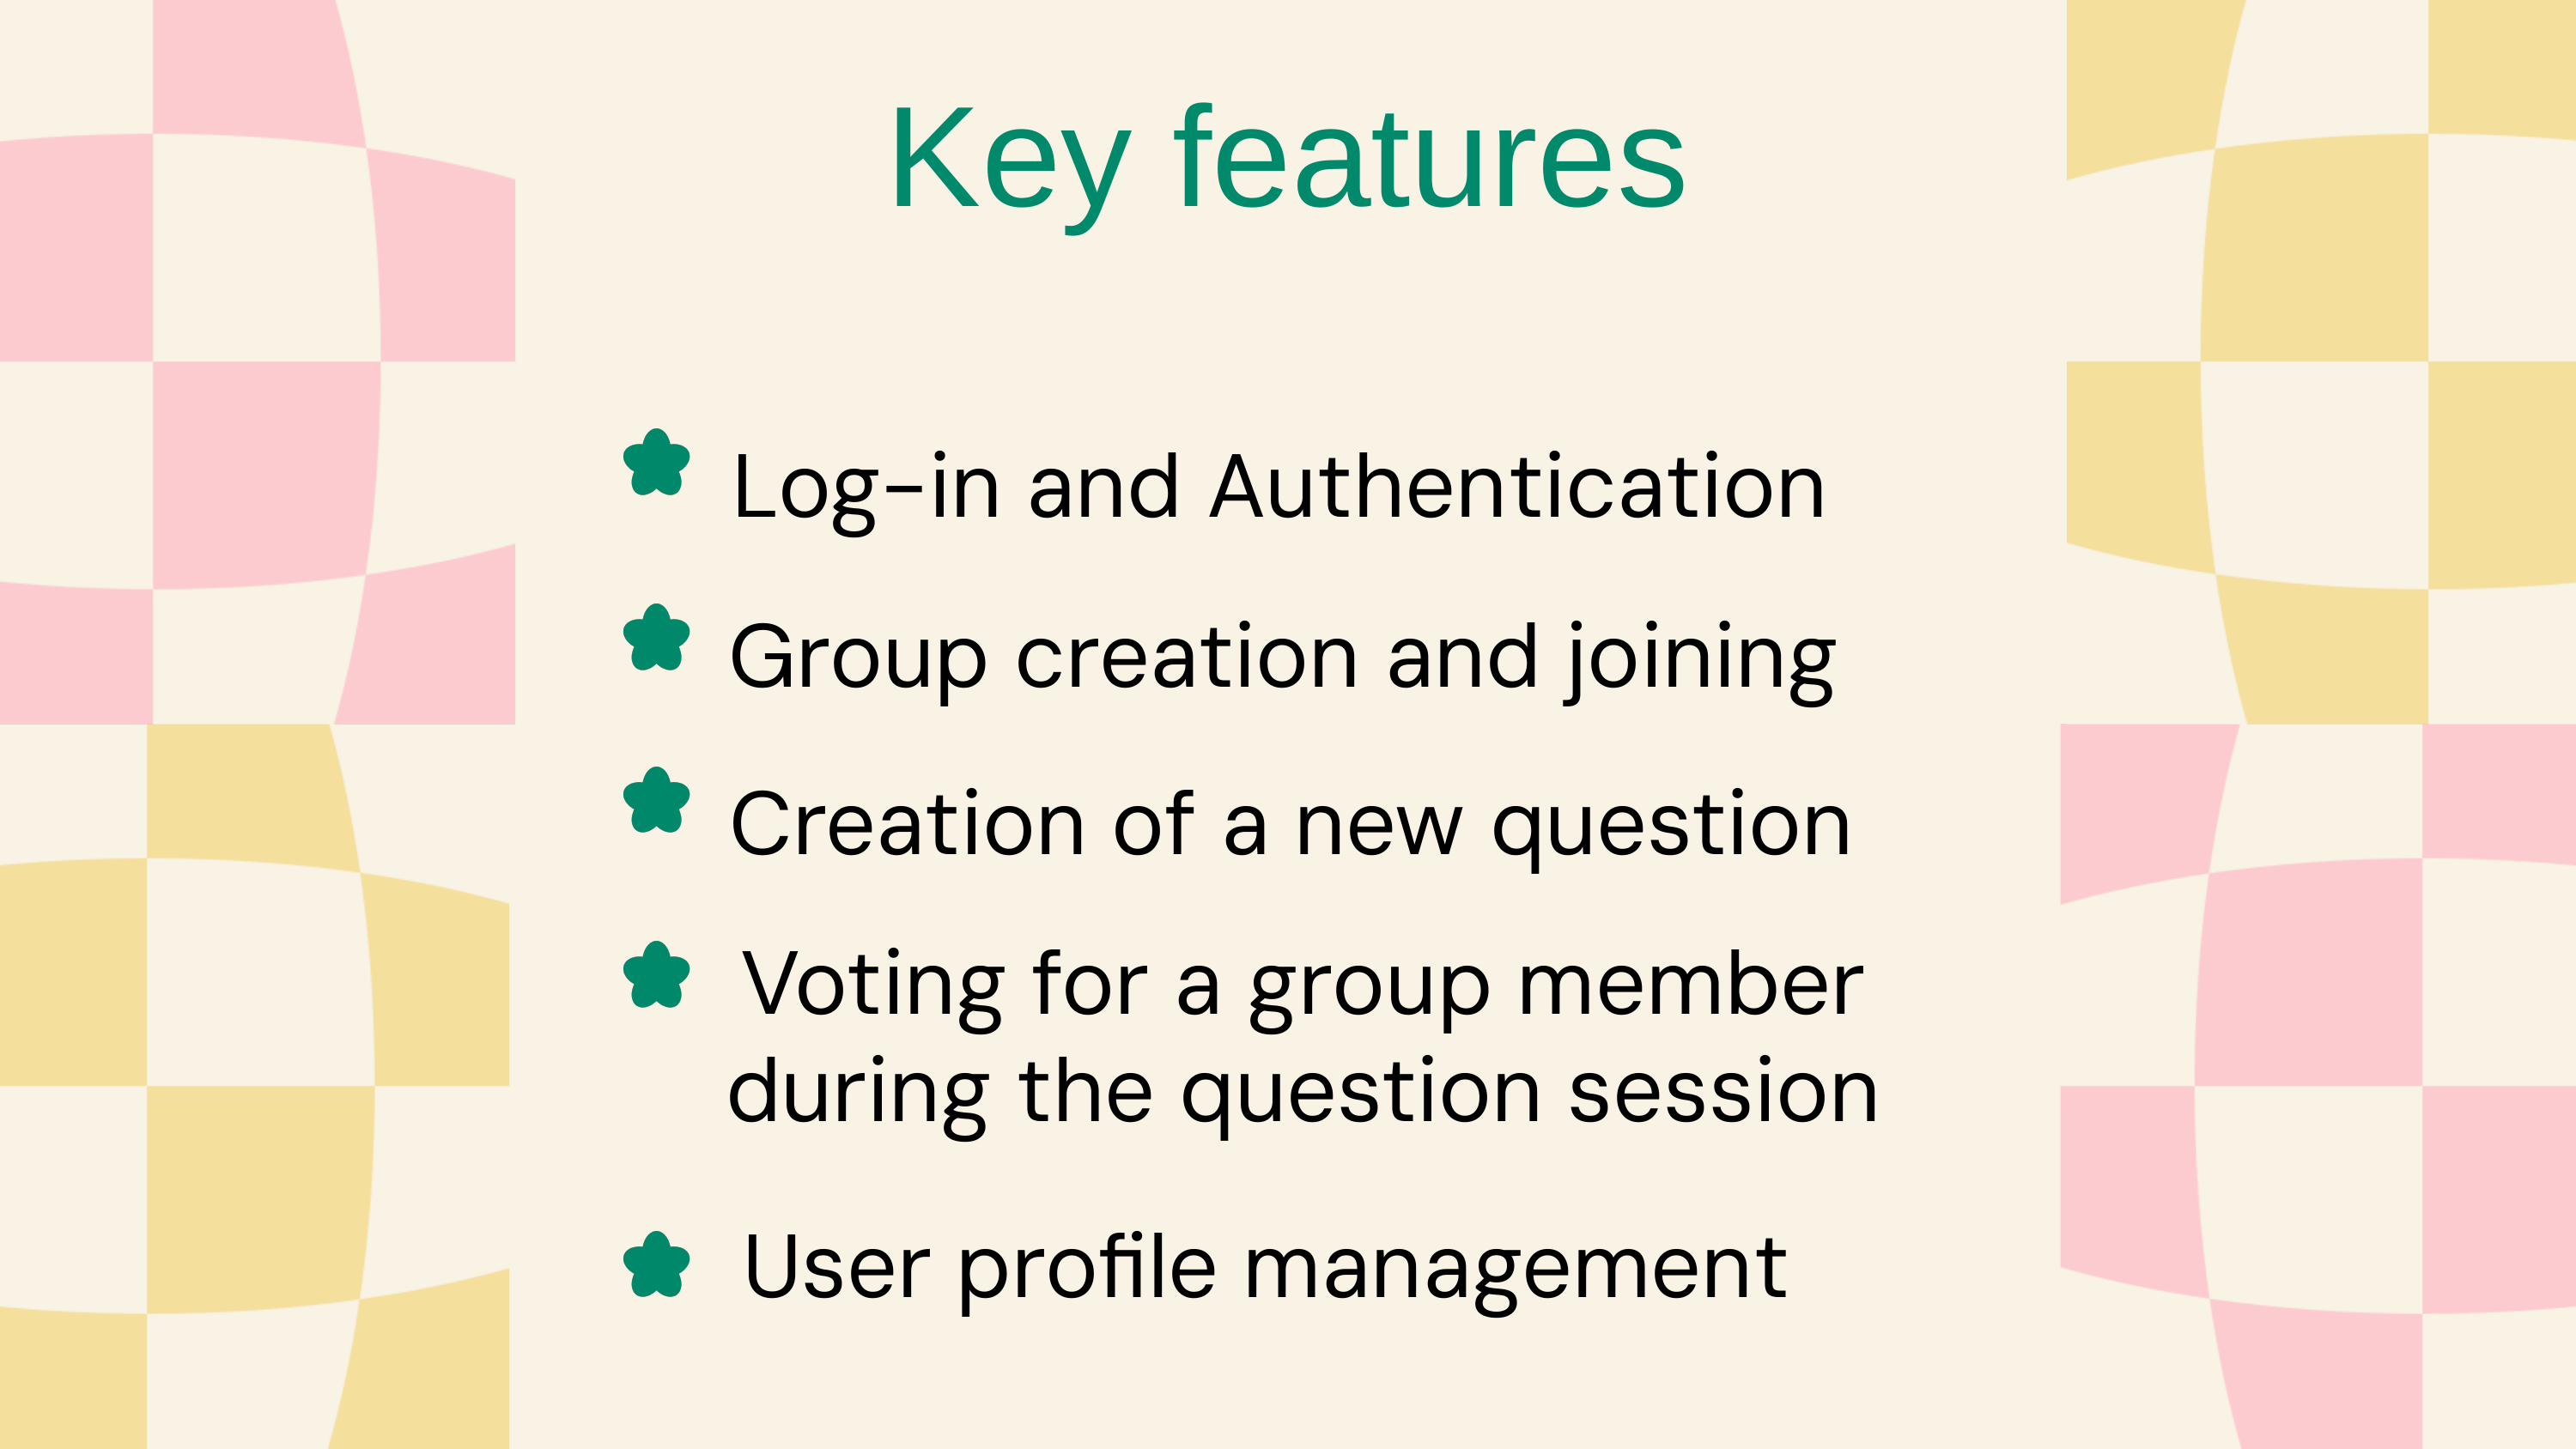

Key features
Log-in and Authentication

Group creation and joining

Creation of a new question

Voting for a group member during the question session

User profile management